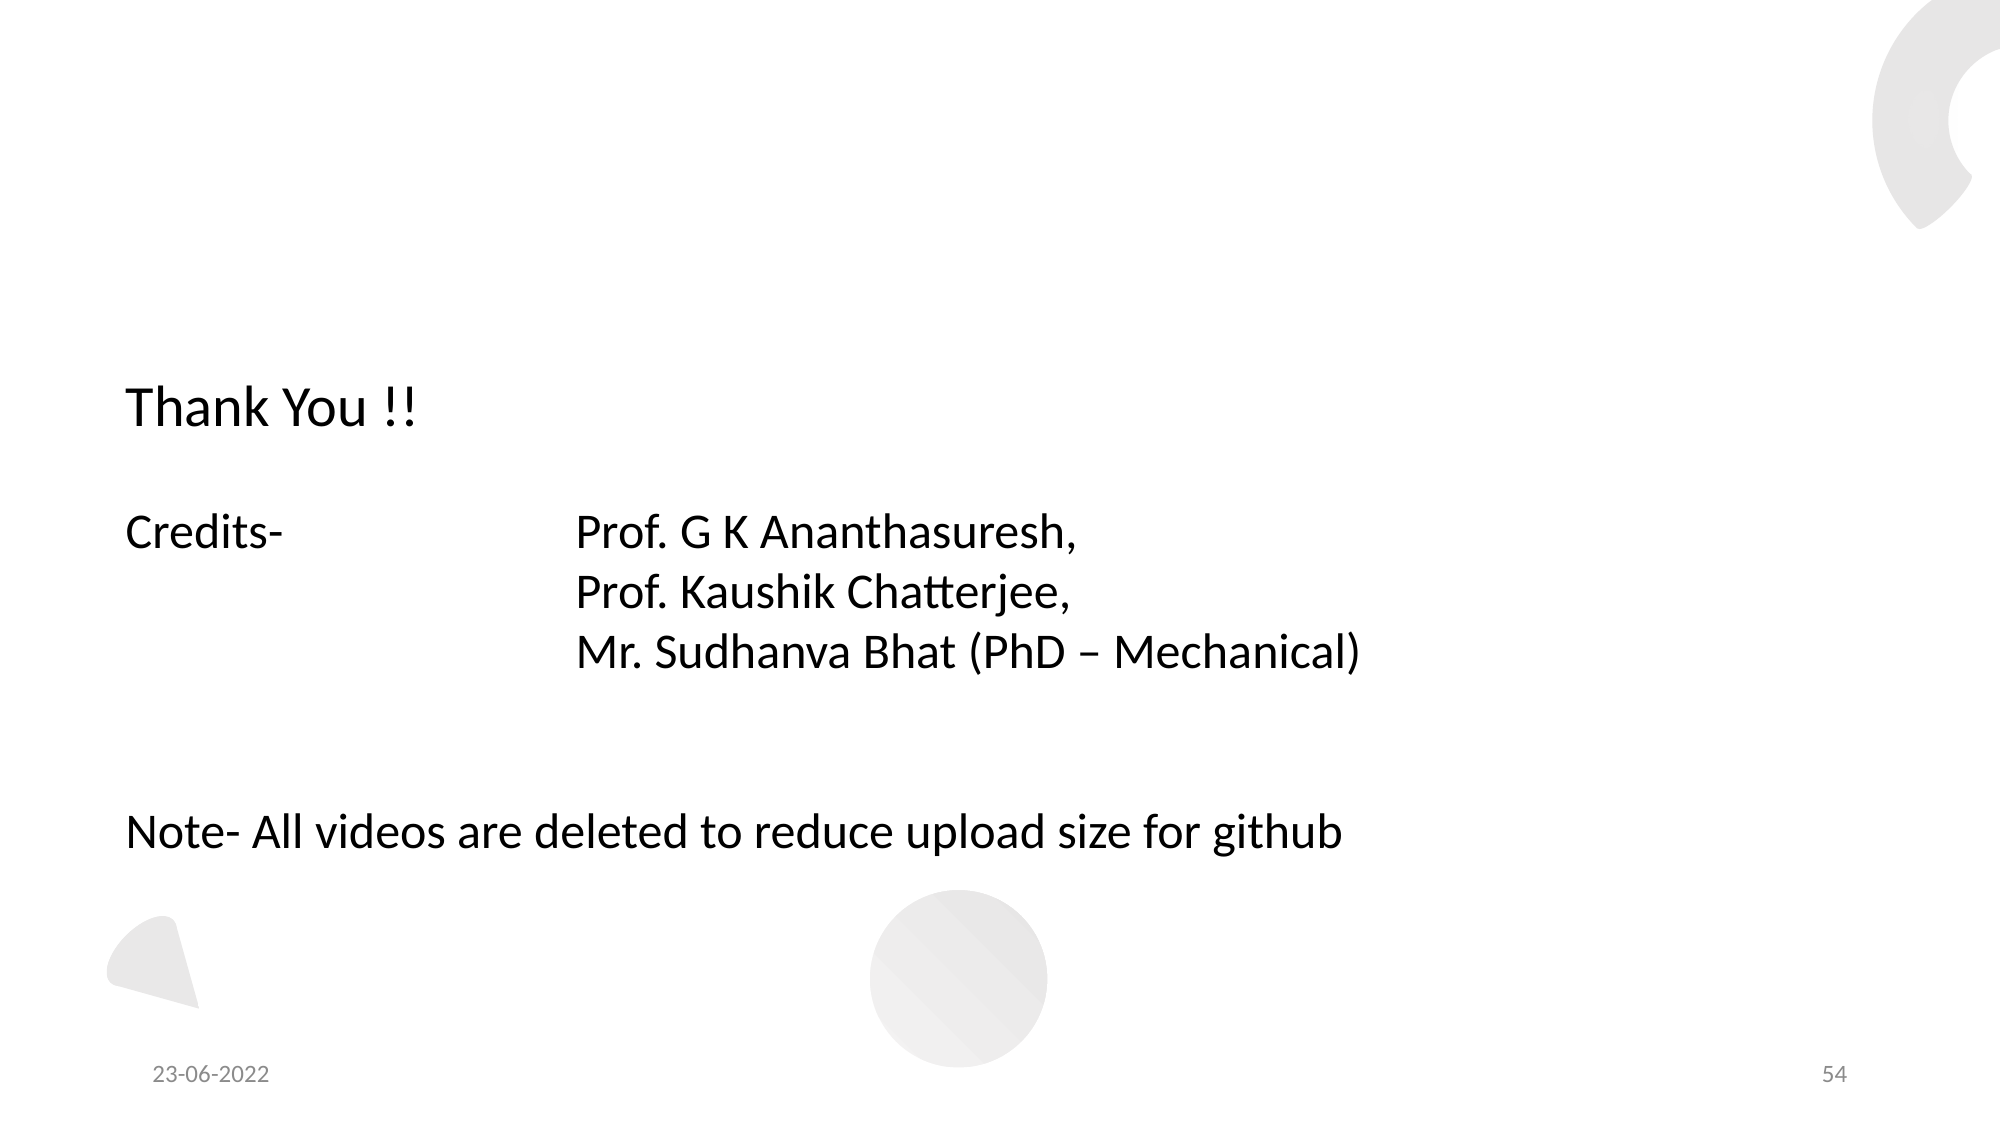

Thank You !!
Credits- 		Prof. G K Ananthasuresh,
			Prof. Kaushik Chatterjee,
			Mr. Sudhanva Bhat (PhD – Mechanical)

Note- All videos are deleted to reduce upload size for github
23-06-2022
54